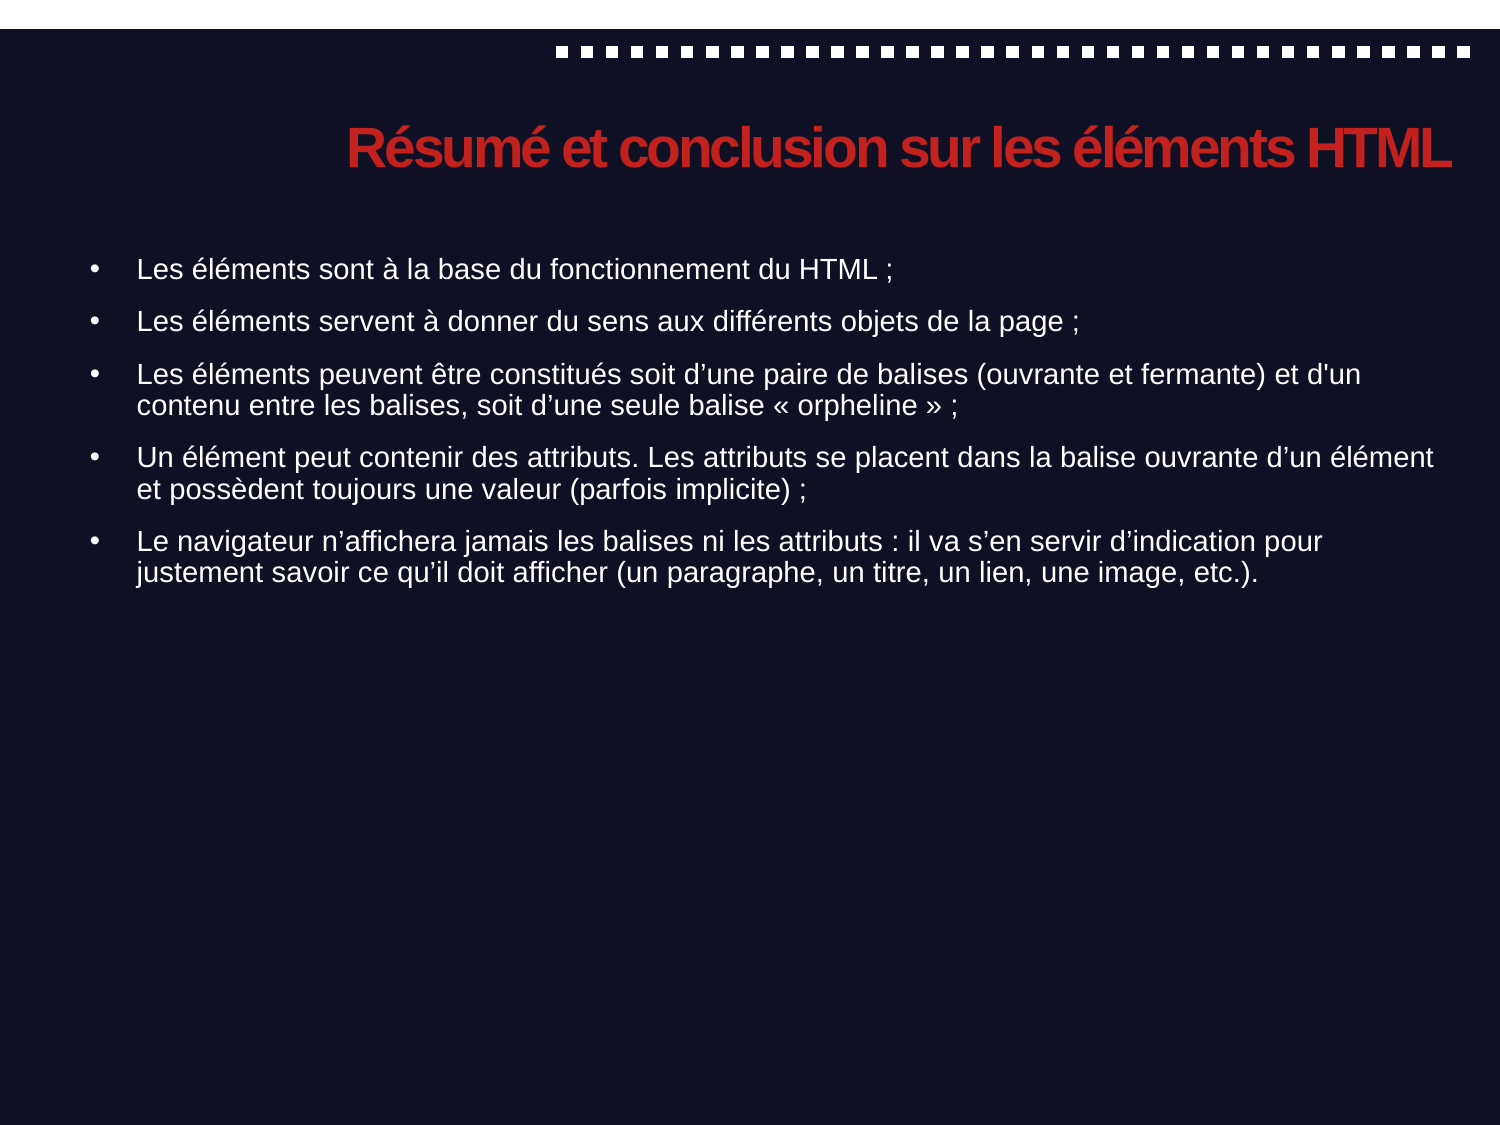

# Résumé et conclusion sur les éléments HTML
Les éléments sont à la base du fonctionnement du HTML ;
Les éléments servent à donner du sens aux différents objets de la page ;
Les éléments peuvent être constitués soit d’une paire de balises (ouvrante et fermante) et d'un contenu entre les balises, soit d’une seule balise « orpheline » ;
Un élément peut contenir des attributs. Les attributs se placent dans la balise ouvrante d’un élément et possèdent toujours une valeur (parfois implicite) ;
Le navigateur n’affichera jamais les balises ni les attributs : il va s’en servir d’indication pour justement savoir ce qu’il doit afficher (un paragraphe, un titre, un lien, une image, etc.).